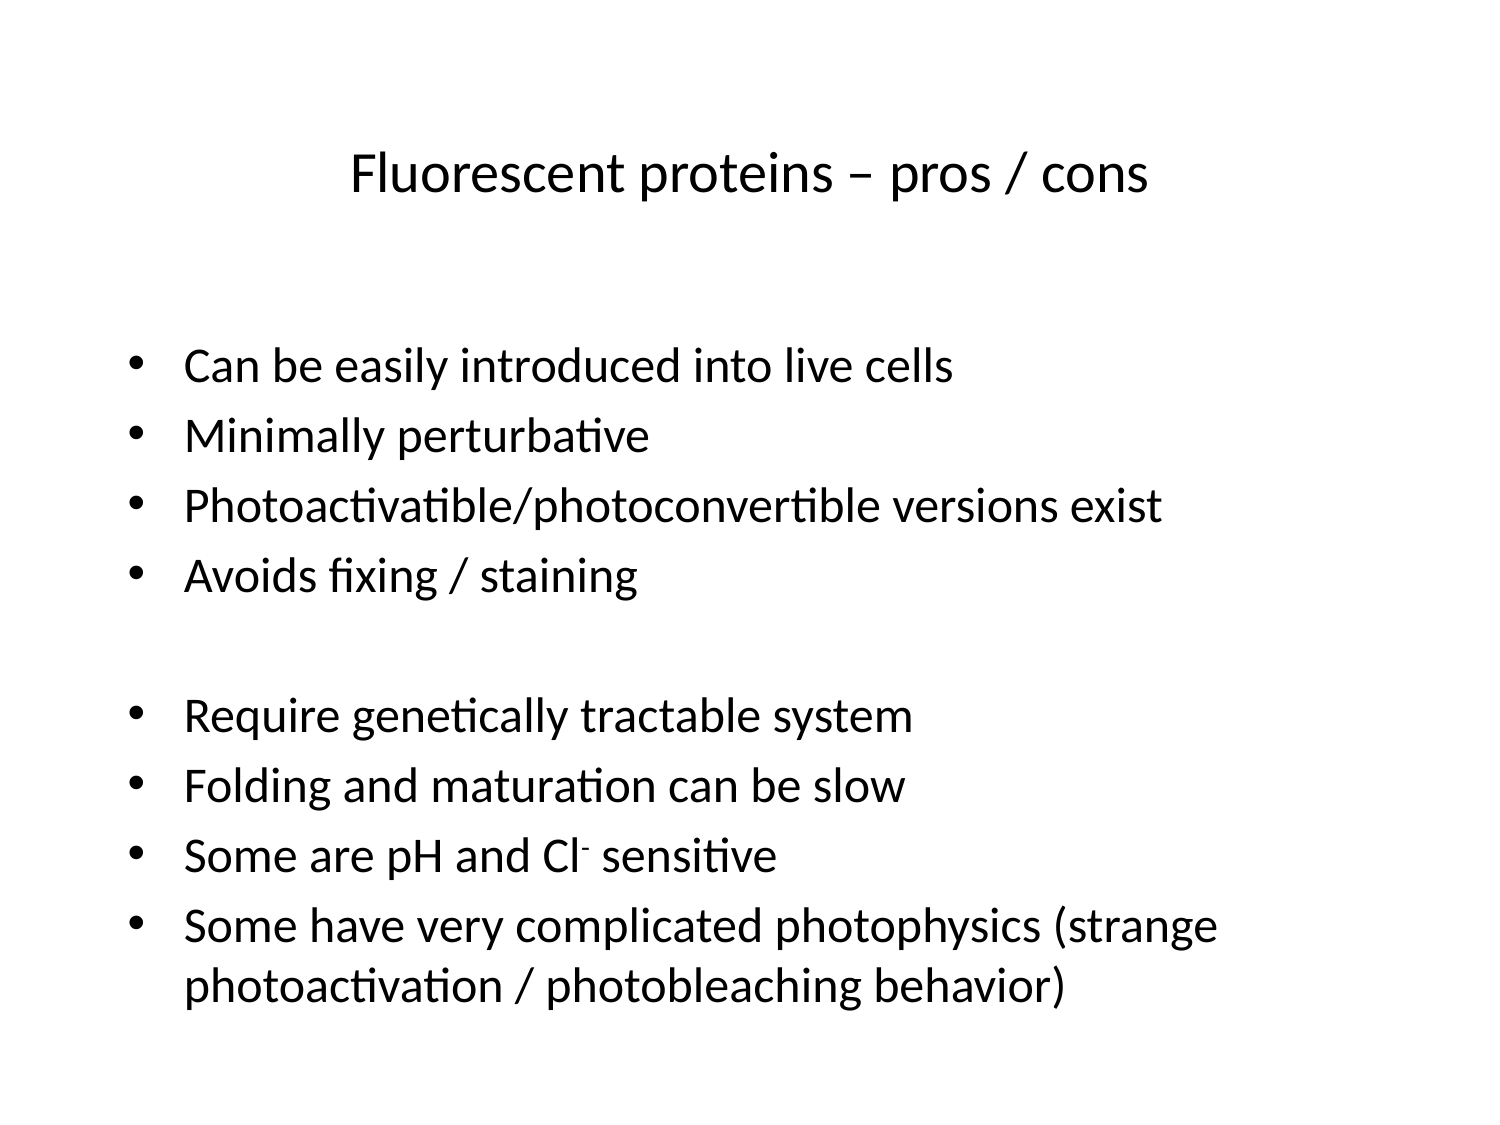

# Fluorescent proteins – pros / cons
Can be easily introduced into live cells
Minimally perturbative
Photoactivatible/photoconvertible versions exist
Avoids fixing / staining

Require genetically tractable system
Folding and maturation can be slow
Some are pH and Cl- sensitive
Some have very complicated photophysics (strange photoactivation / photobleaching behavior)